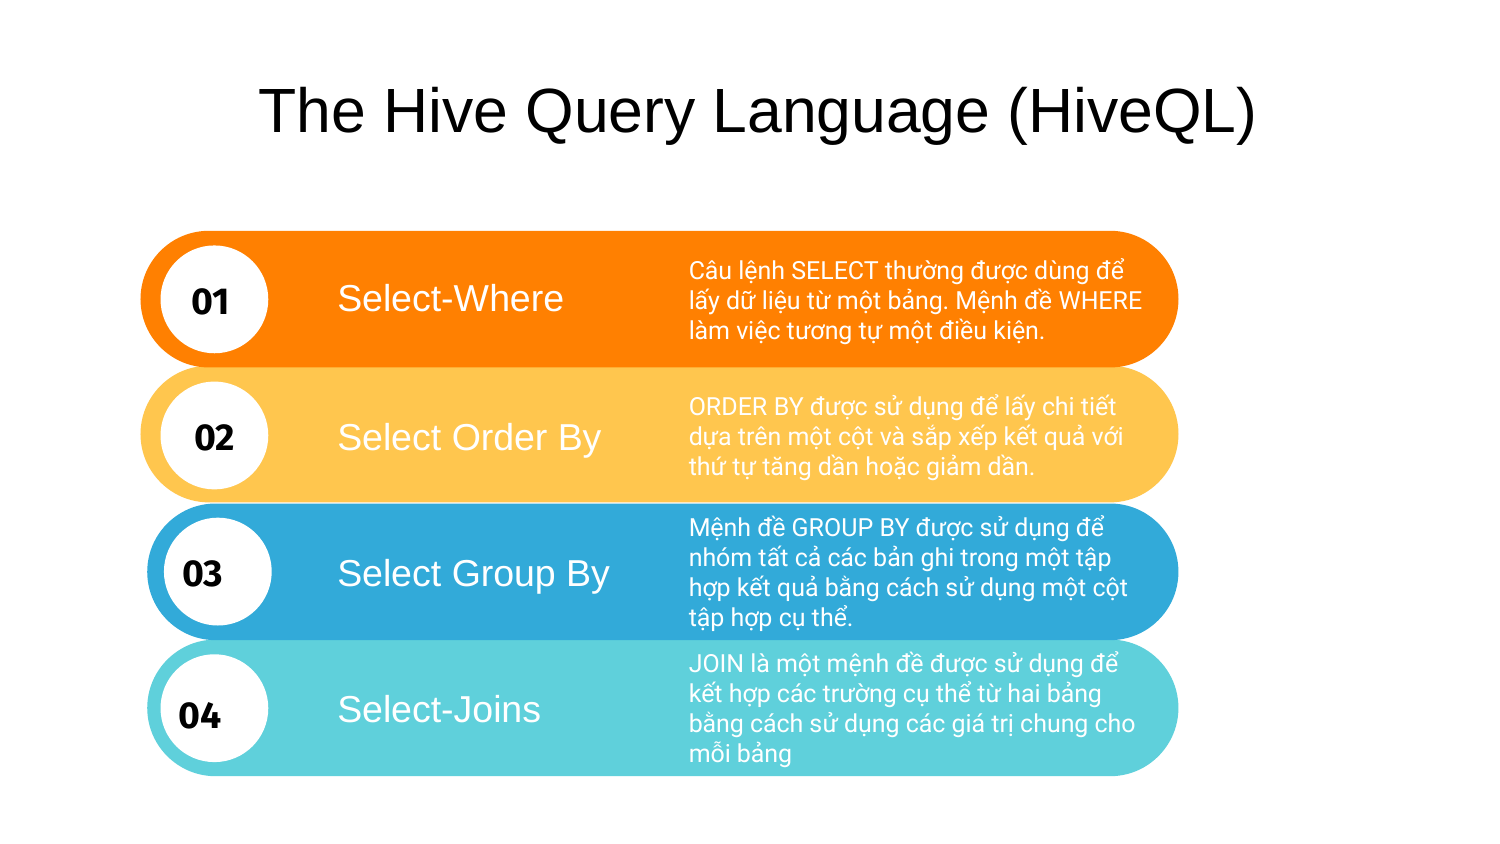

# The Hive Query Language (HiveQL)

Select-Where
Câu lệnh SELECT thường được dùng để lấy dữ liệu từ một bảng. Mệnh đề WHERE làm việc tương tự một điều kiện.
 01

Select Order By
ORDER BY được sử dụng để lấy chi tiết dựa trên một cột và sắp xếp kết quả với thứ tự tăng dần hoặc giảm dần.
02

Mệnh đề GROUP BY được sử dụng để nhóm tất cả các bản ghi trong một tập hợp kết quả bằng cách sử dụng một cột tập hợp cụ thể.
Select Group By
03

Select-Joins
JOIN là một mệnh đề được sử dụng để kết hợp các trường cụ thể từ hai bảng bằng cách sử dụng các giá trị chung cho mỗi bảng
04